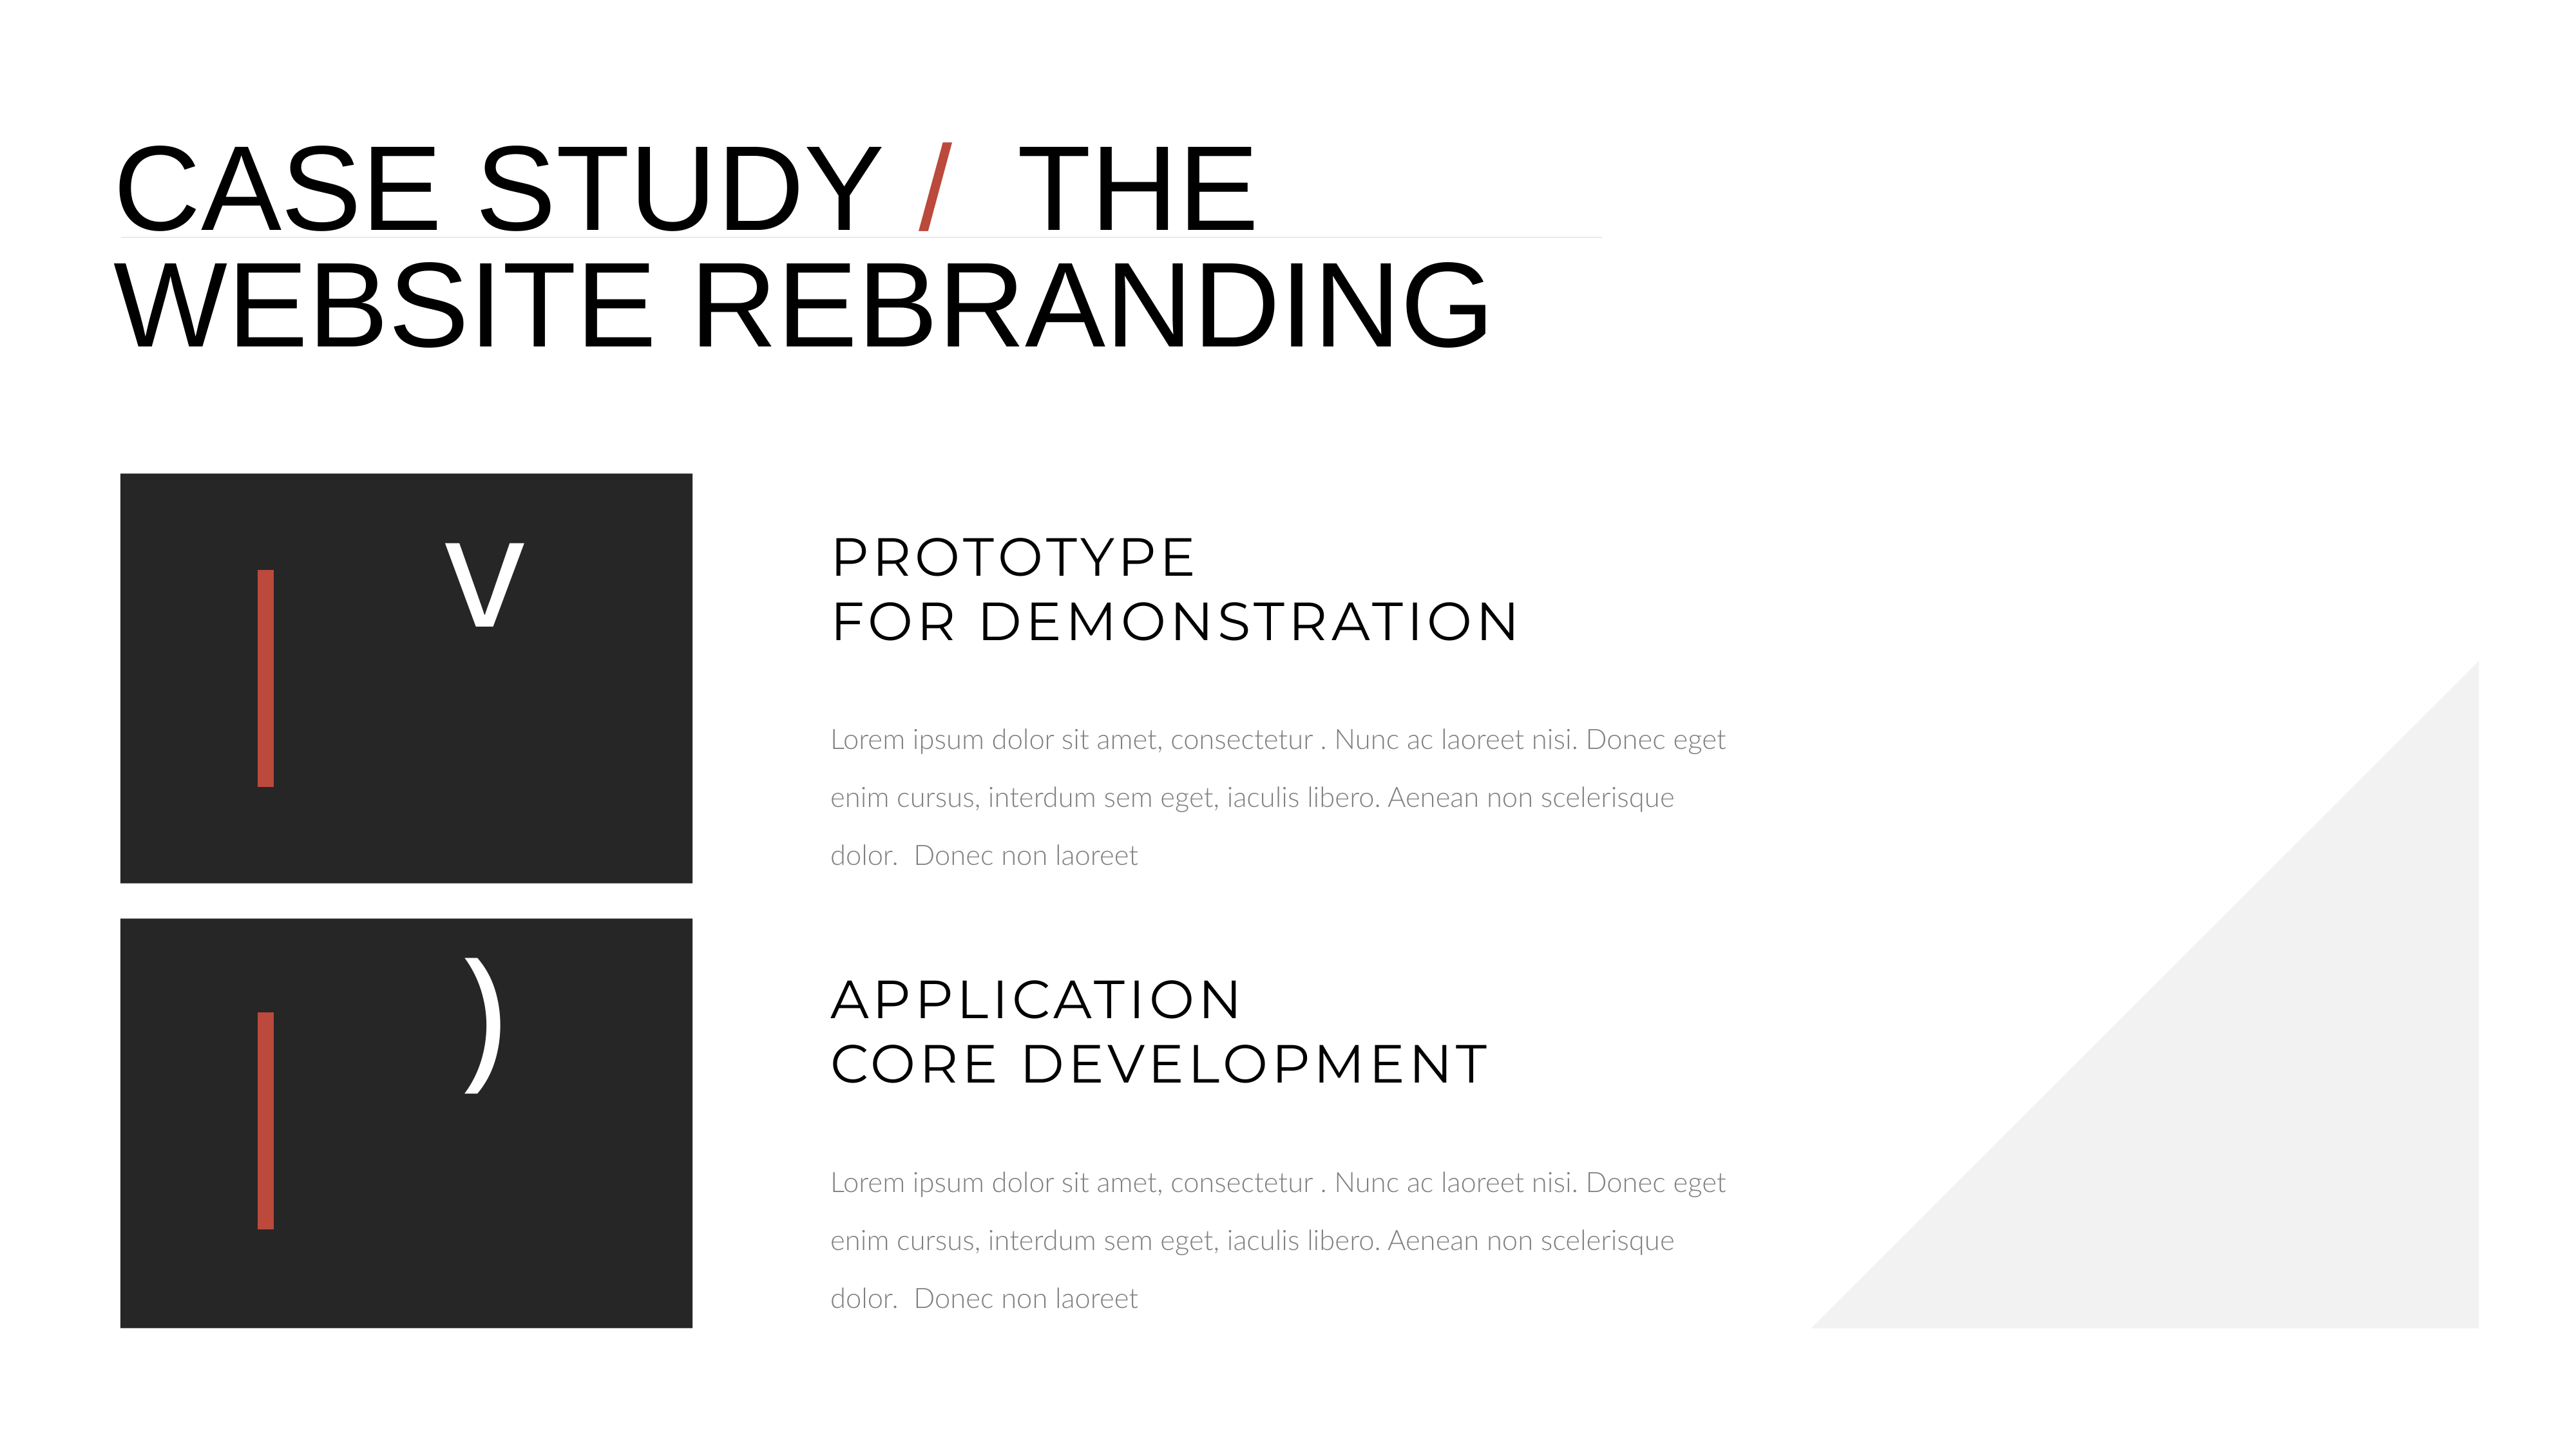

CASE STUDY /  THE
WEBSITE REBRANDING
 v

PROTOTYPE
FOR DEMONSTRATION

Lorem ipsum dolor sit amet, consectetur . Nunc ac laoreet nisi. Donec eget enim cursus, interdum sem eget, iaculis libero. Aenean non scelerisque dolor.  Donec non laoreet

 )

APPLICATION
CORE DEVELOPMENT

Lorem ipsum dolor sit amet, consectetur . Nunc ac laoreet nisi. Donec eget enim cursus, interdum sem eget, iaculis libero. Aenean non scelerisque dolor.  Donec non laoreet